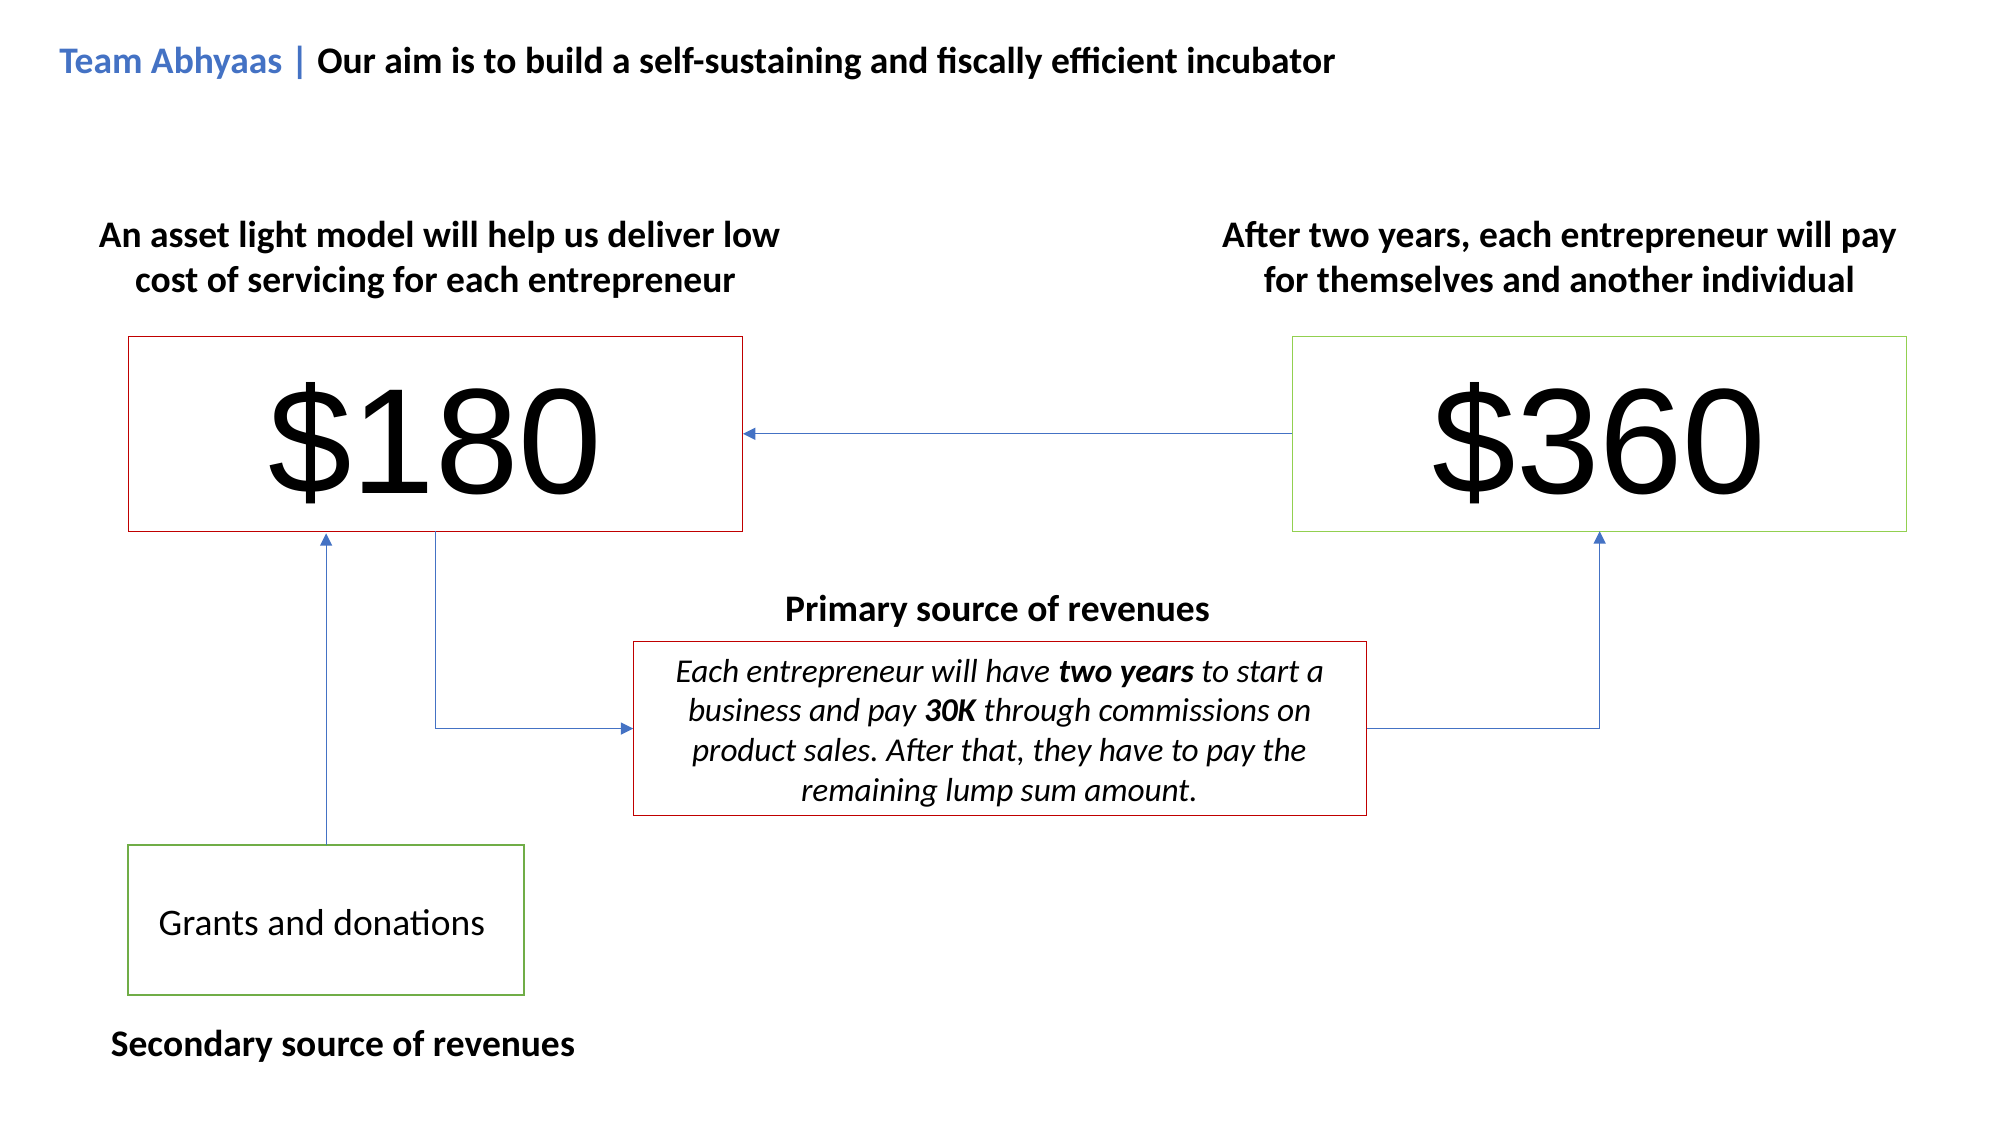

Team Abhyaas | Our aim is to build a self-sustaining and fiscally efficient incubator
An asset light model will help us deliver low cost of servicing for each entrepreneur
After two years, each entrepreneur will pay for themselves and another individual
$180
$360
Primary source of revenues
Each entrepreneur will have two years to start a business and pay 30K through commissions on product sales. After that, they have to pay the remaining lump sum amount.
Grants and donations
Secondary source of revenues